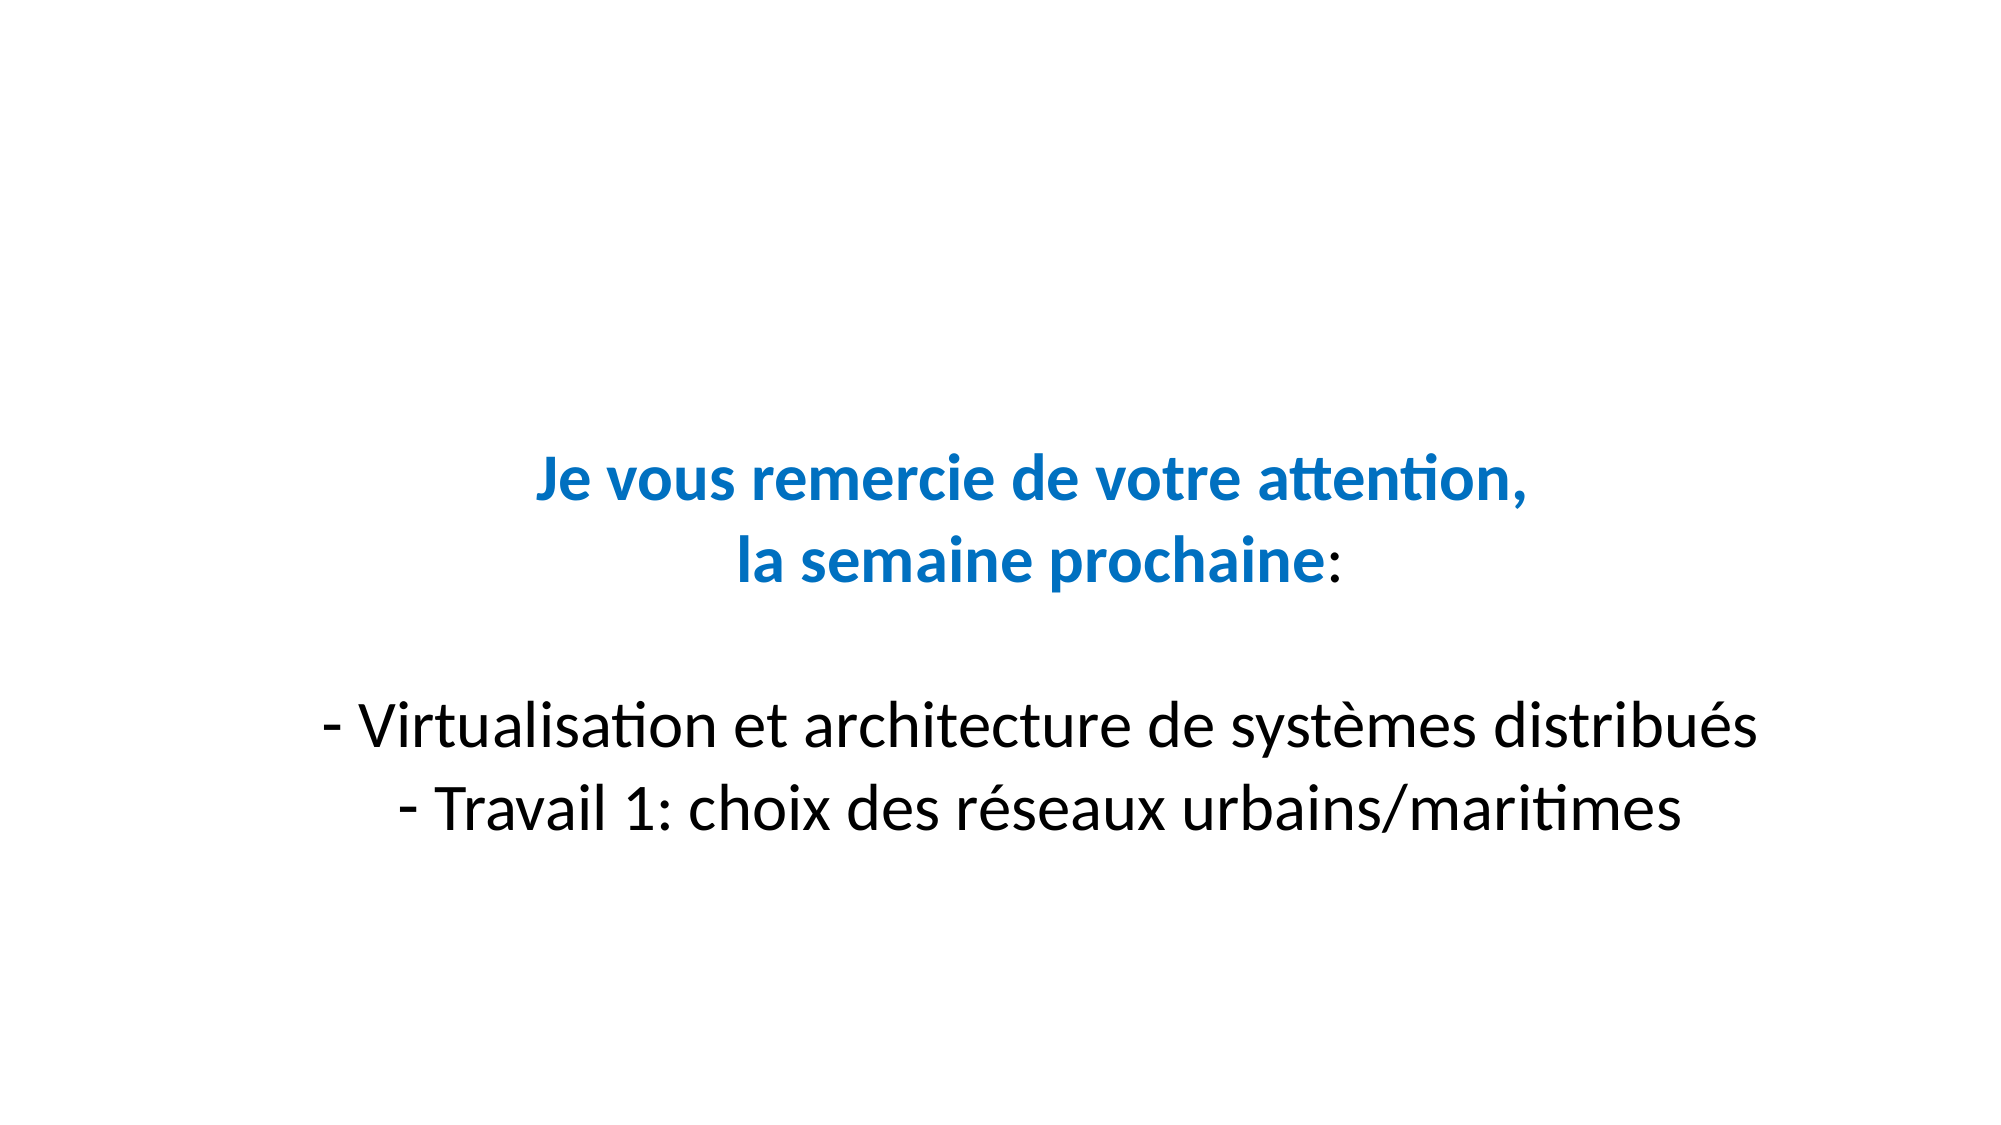

#

Je vous remercie de votre attention,
la semaine prochaine:

Virtualisation et architecture de systèmes distribués
Travail 1: choix des réseaux urbains/maritimes